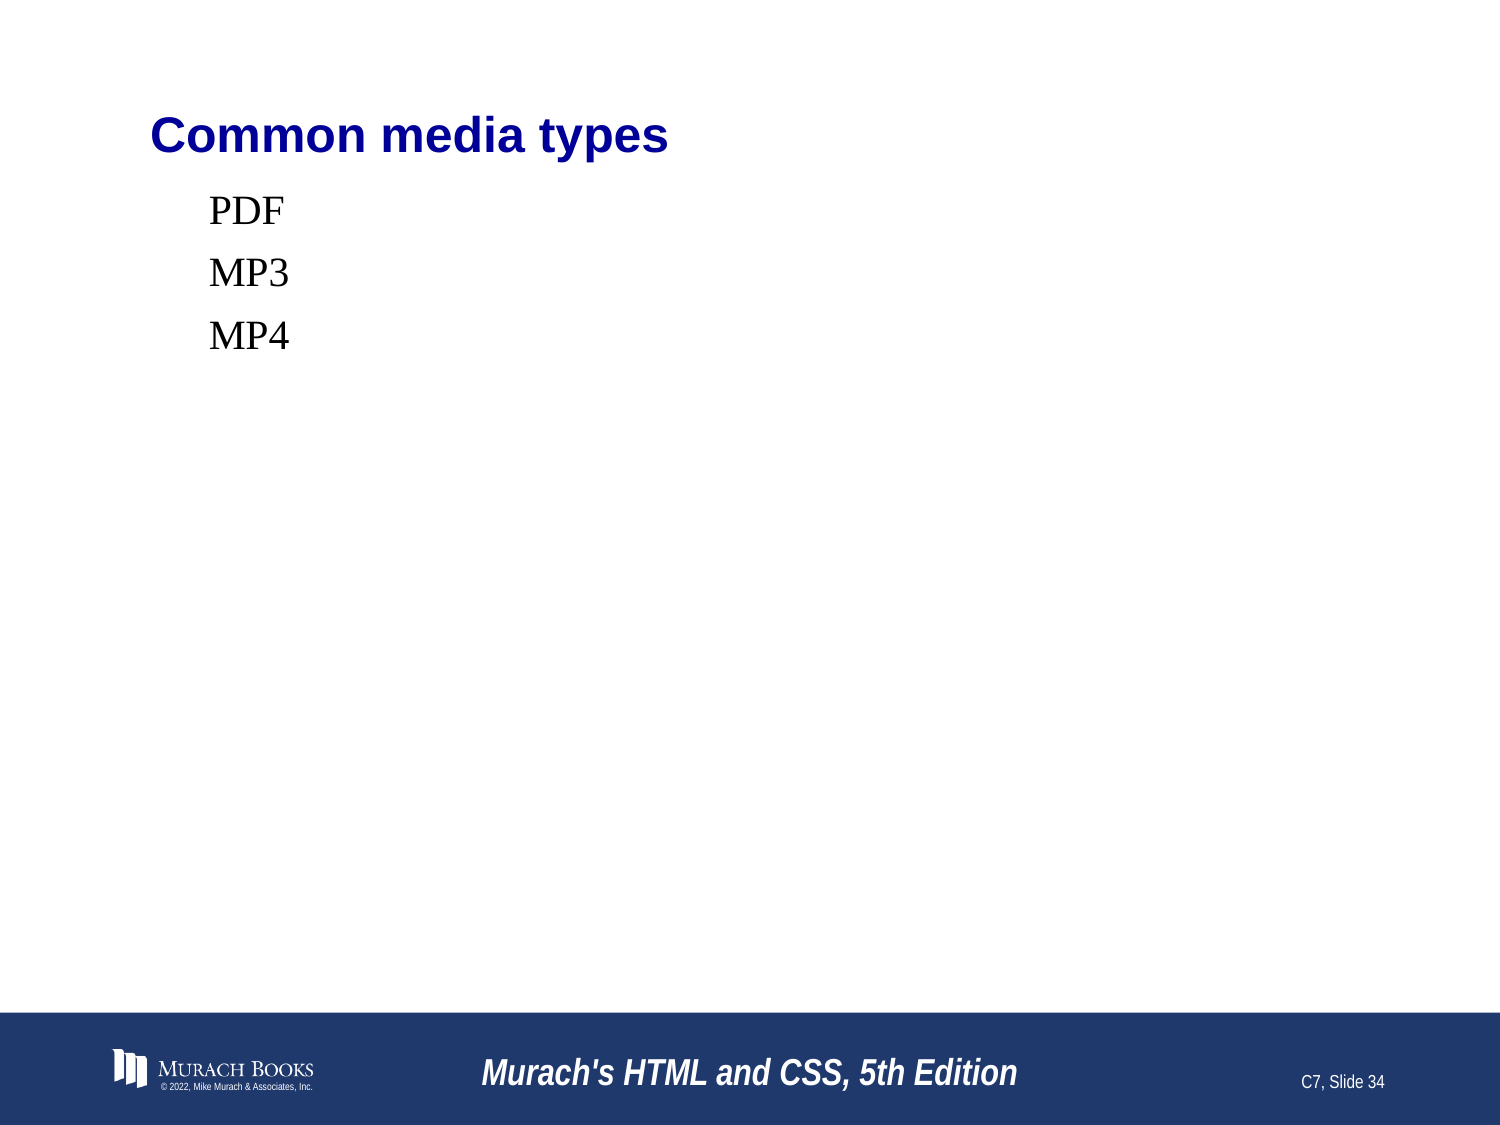

# Common media types
PDF
MP3
MP4

© 2022, Mike Murach & Associates, Inc.
Murach's HTML and CSS, 5th Edition

C7, Slide 34